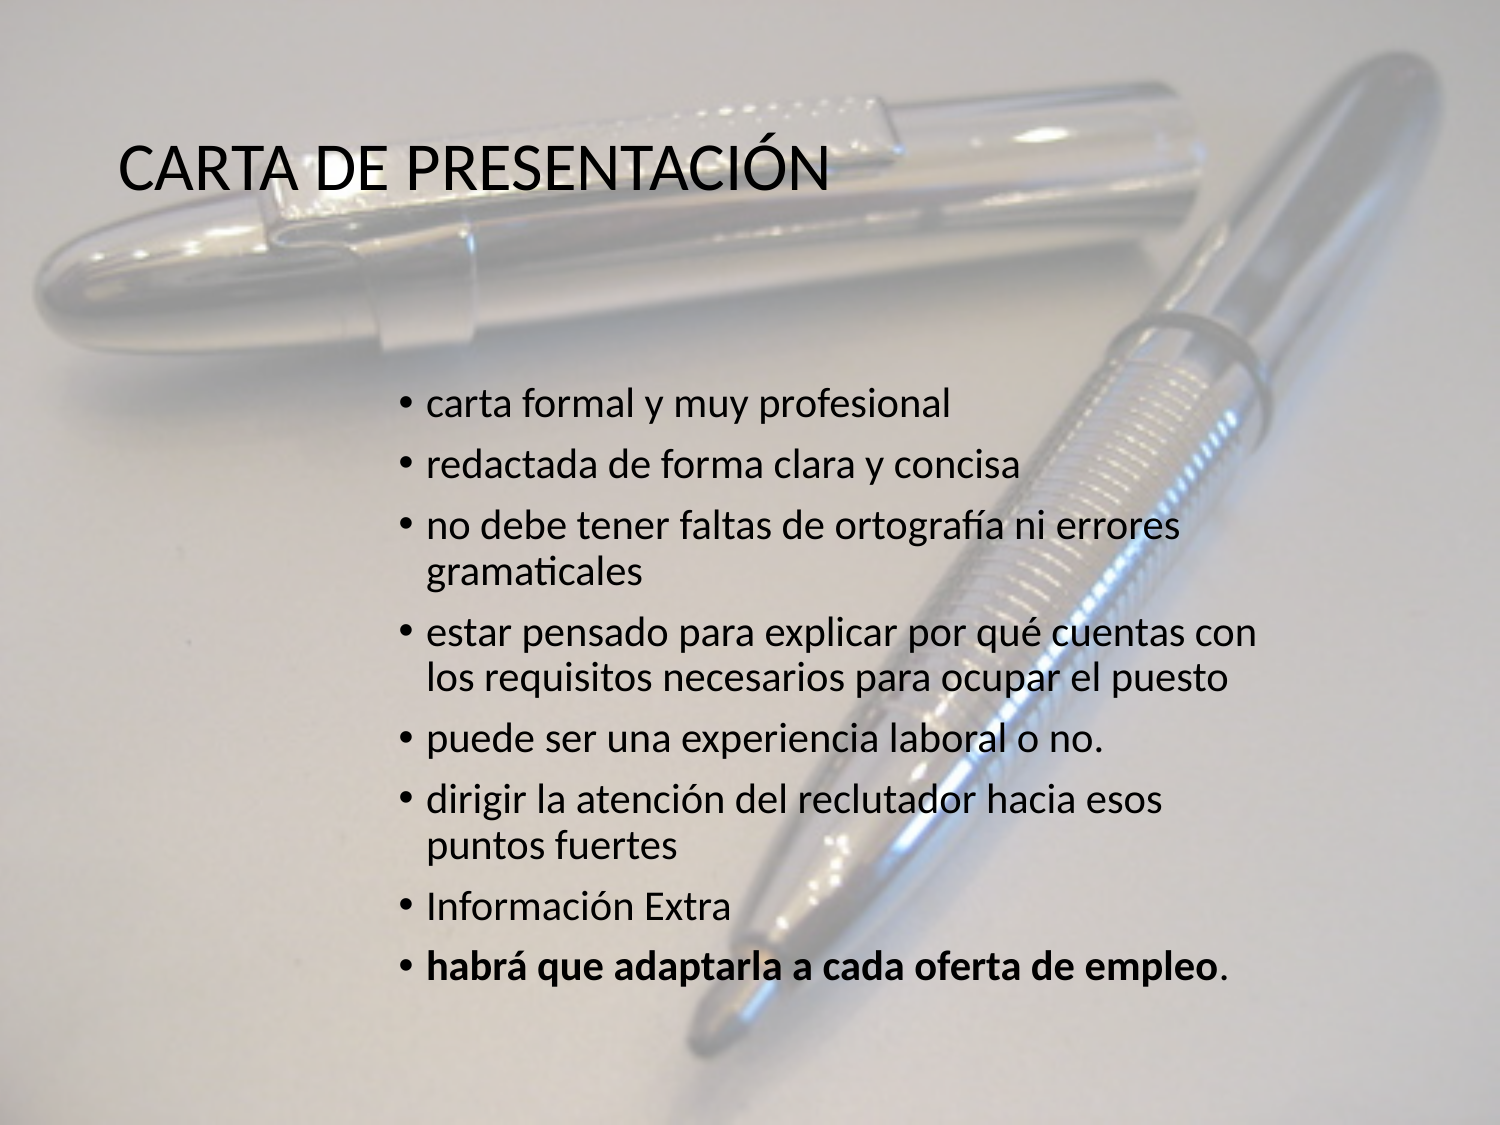

# CARTA DE PRESENTACIÓN
carta formal y muy profesional
redactada de forma clara y concisa
no debe tener faltas de ortografía ni errores gramaticales
estar pensado para explicar por qué cuentas con los requisitos necesarios para ocupar el puesto
puede ser una experiencia laboral o no.
dirigir la atención del reclutador hacia esos puntos fuertes
Información Extra
habrá que adaptarla a cada oferta de empleo.